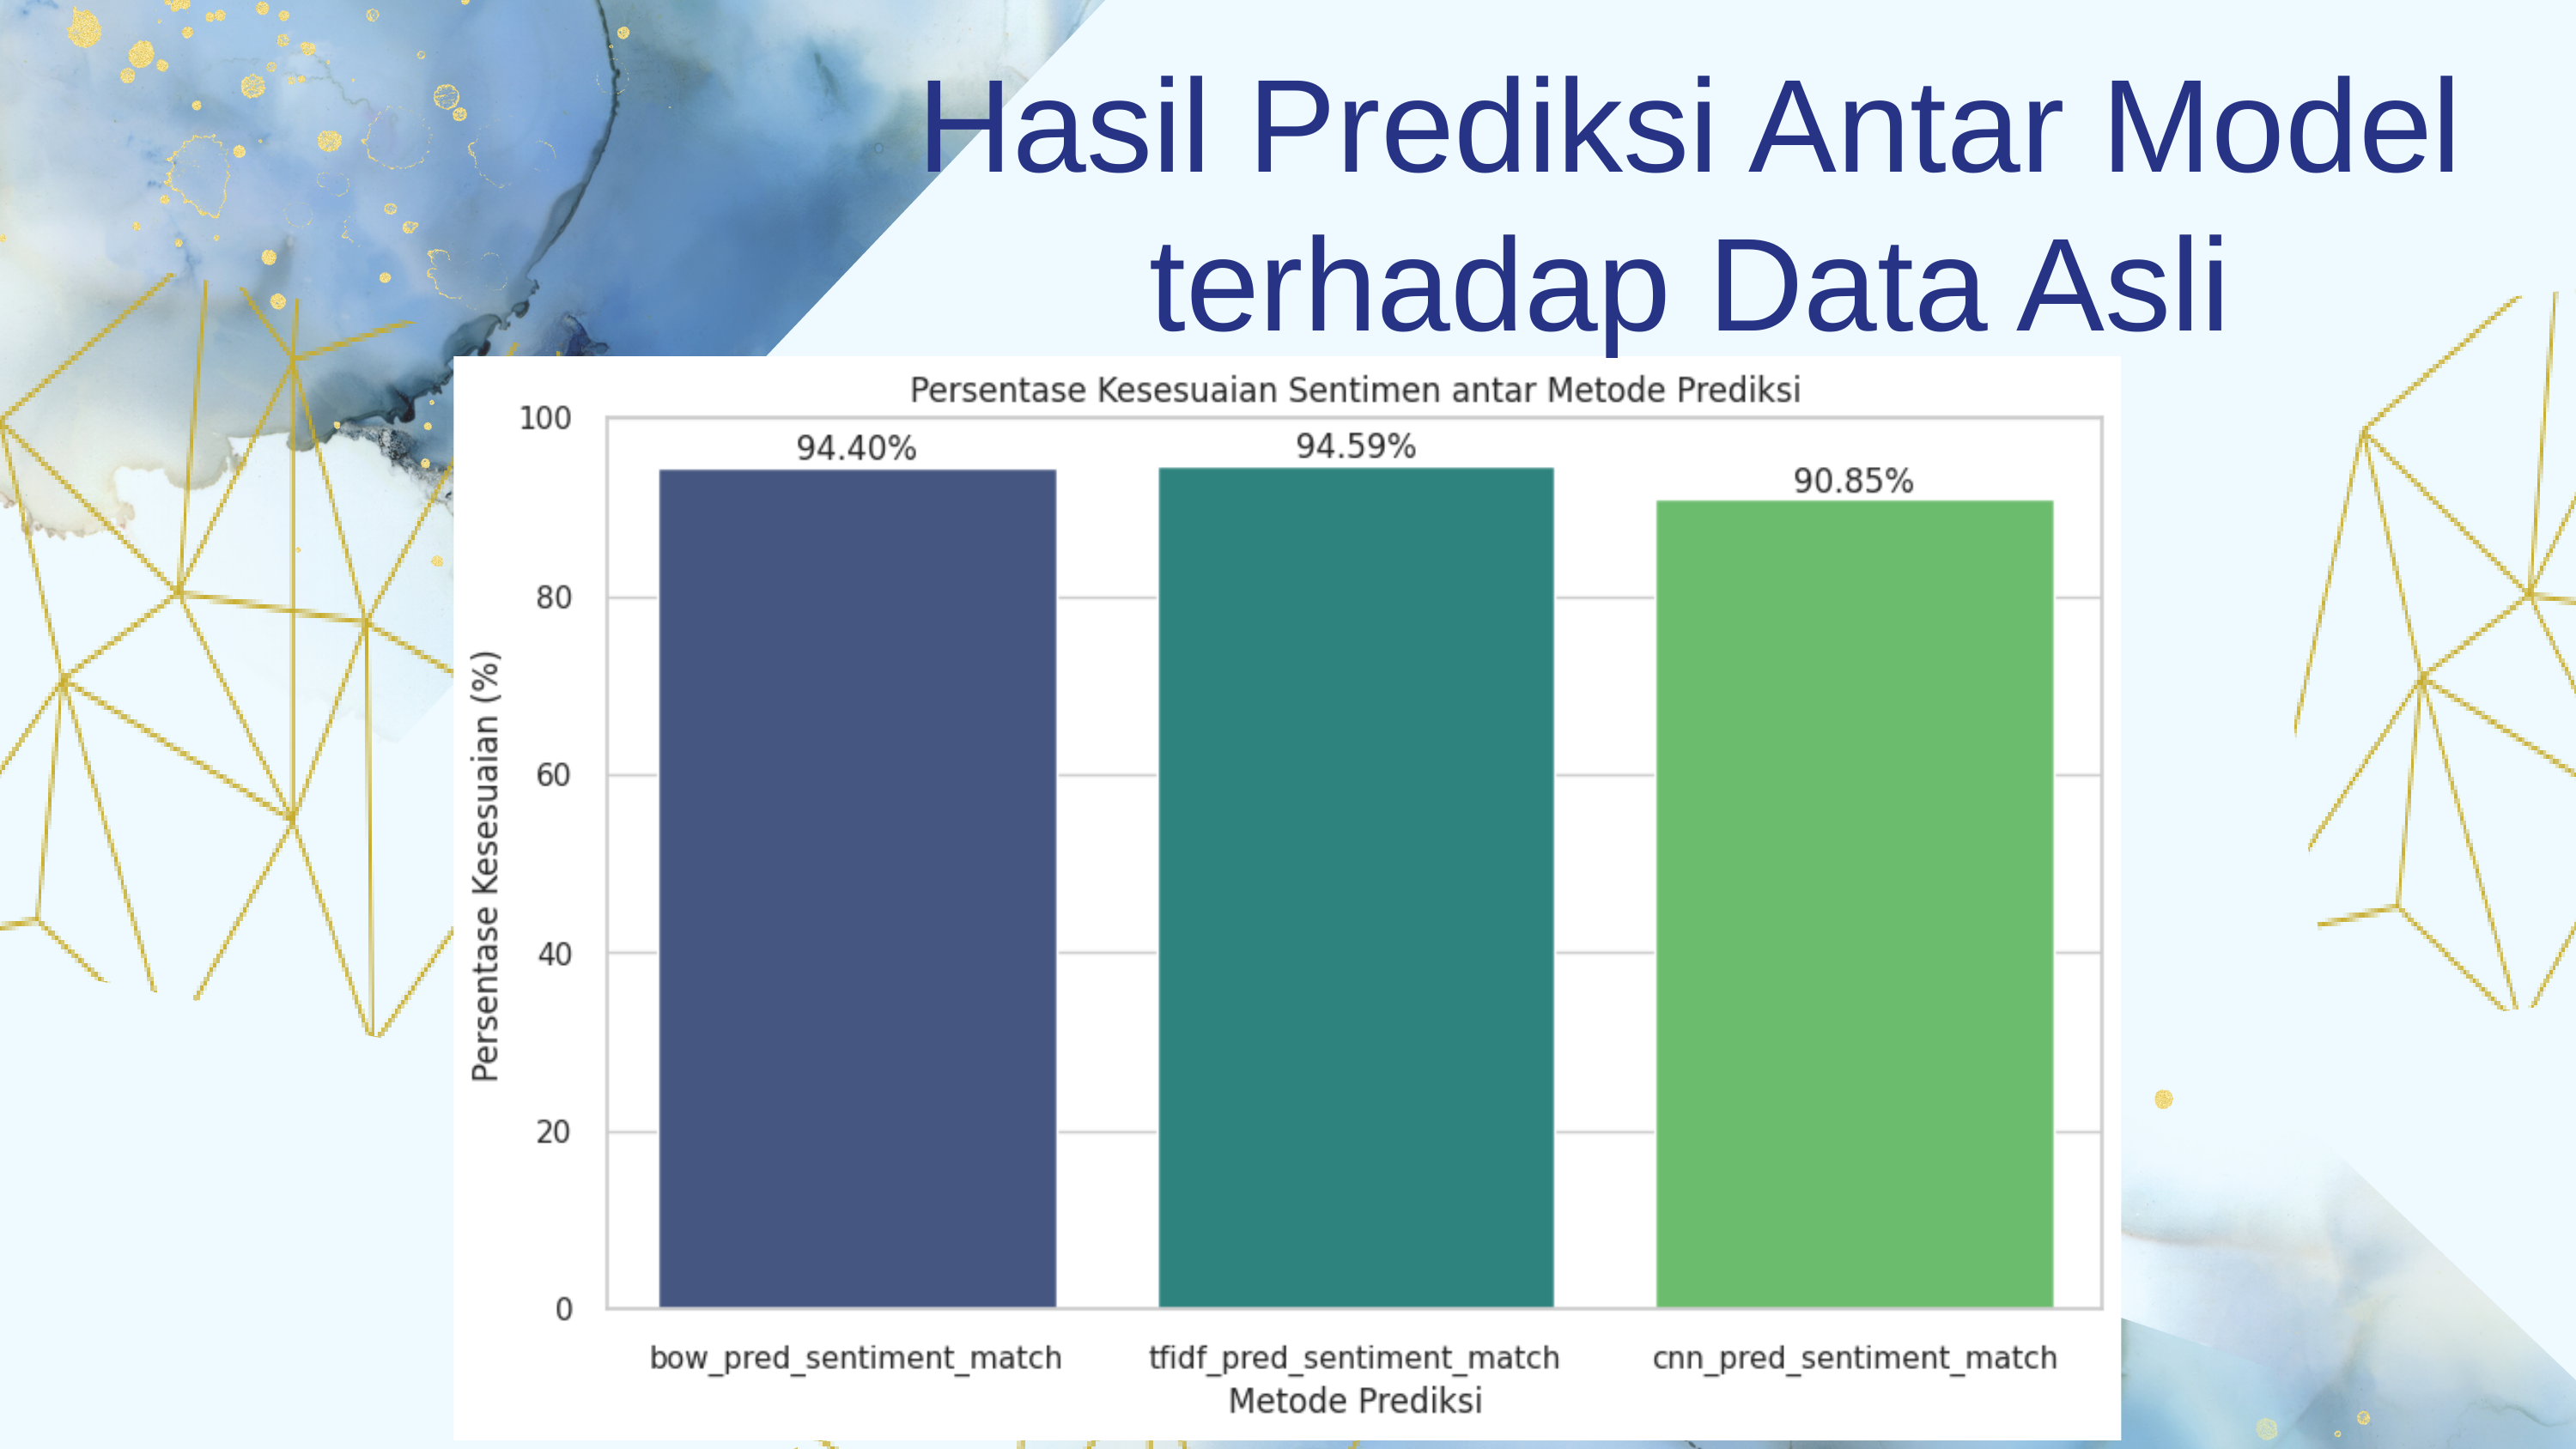

Hasil Prediksi Antar Model terhadap Data Asli